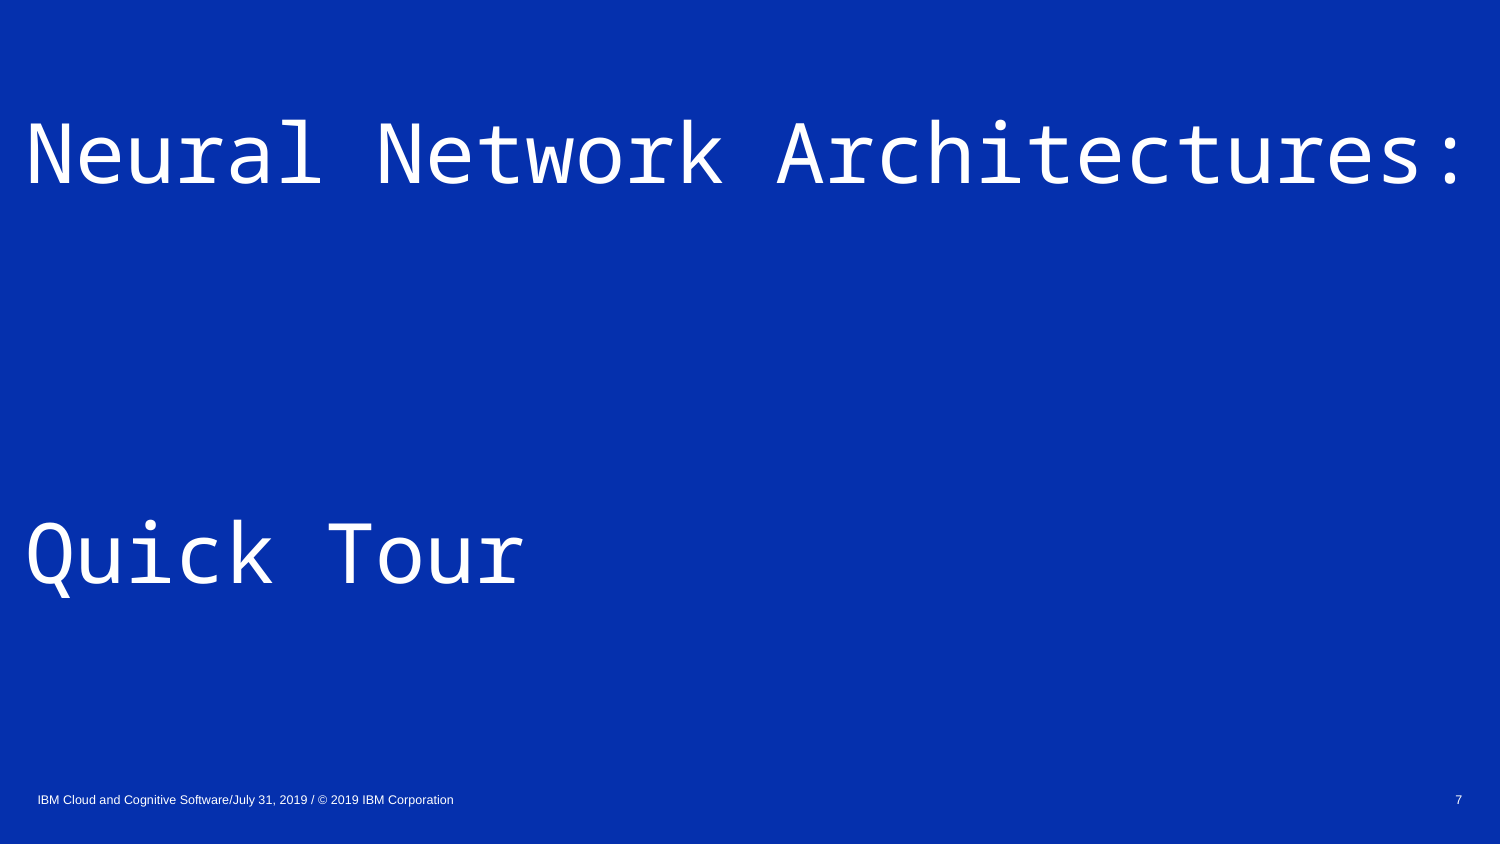

# Neural Network Architectures: Quick Tour
IBM Cloud and Cognitive Software/July 31, 2019 / © 2019 IBM Corporation
7